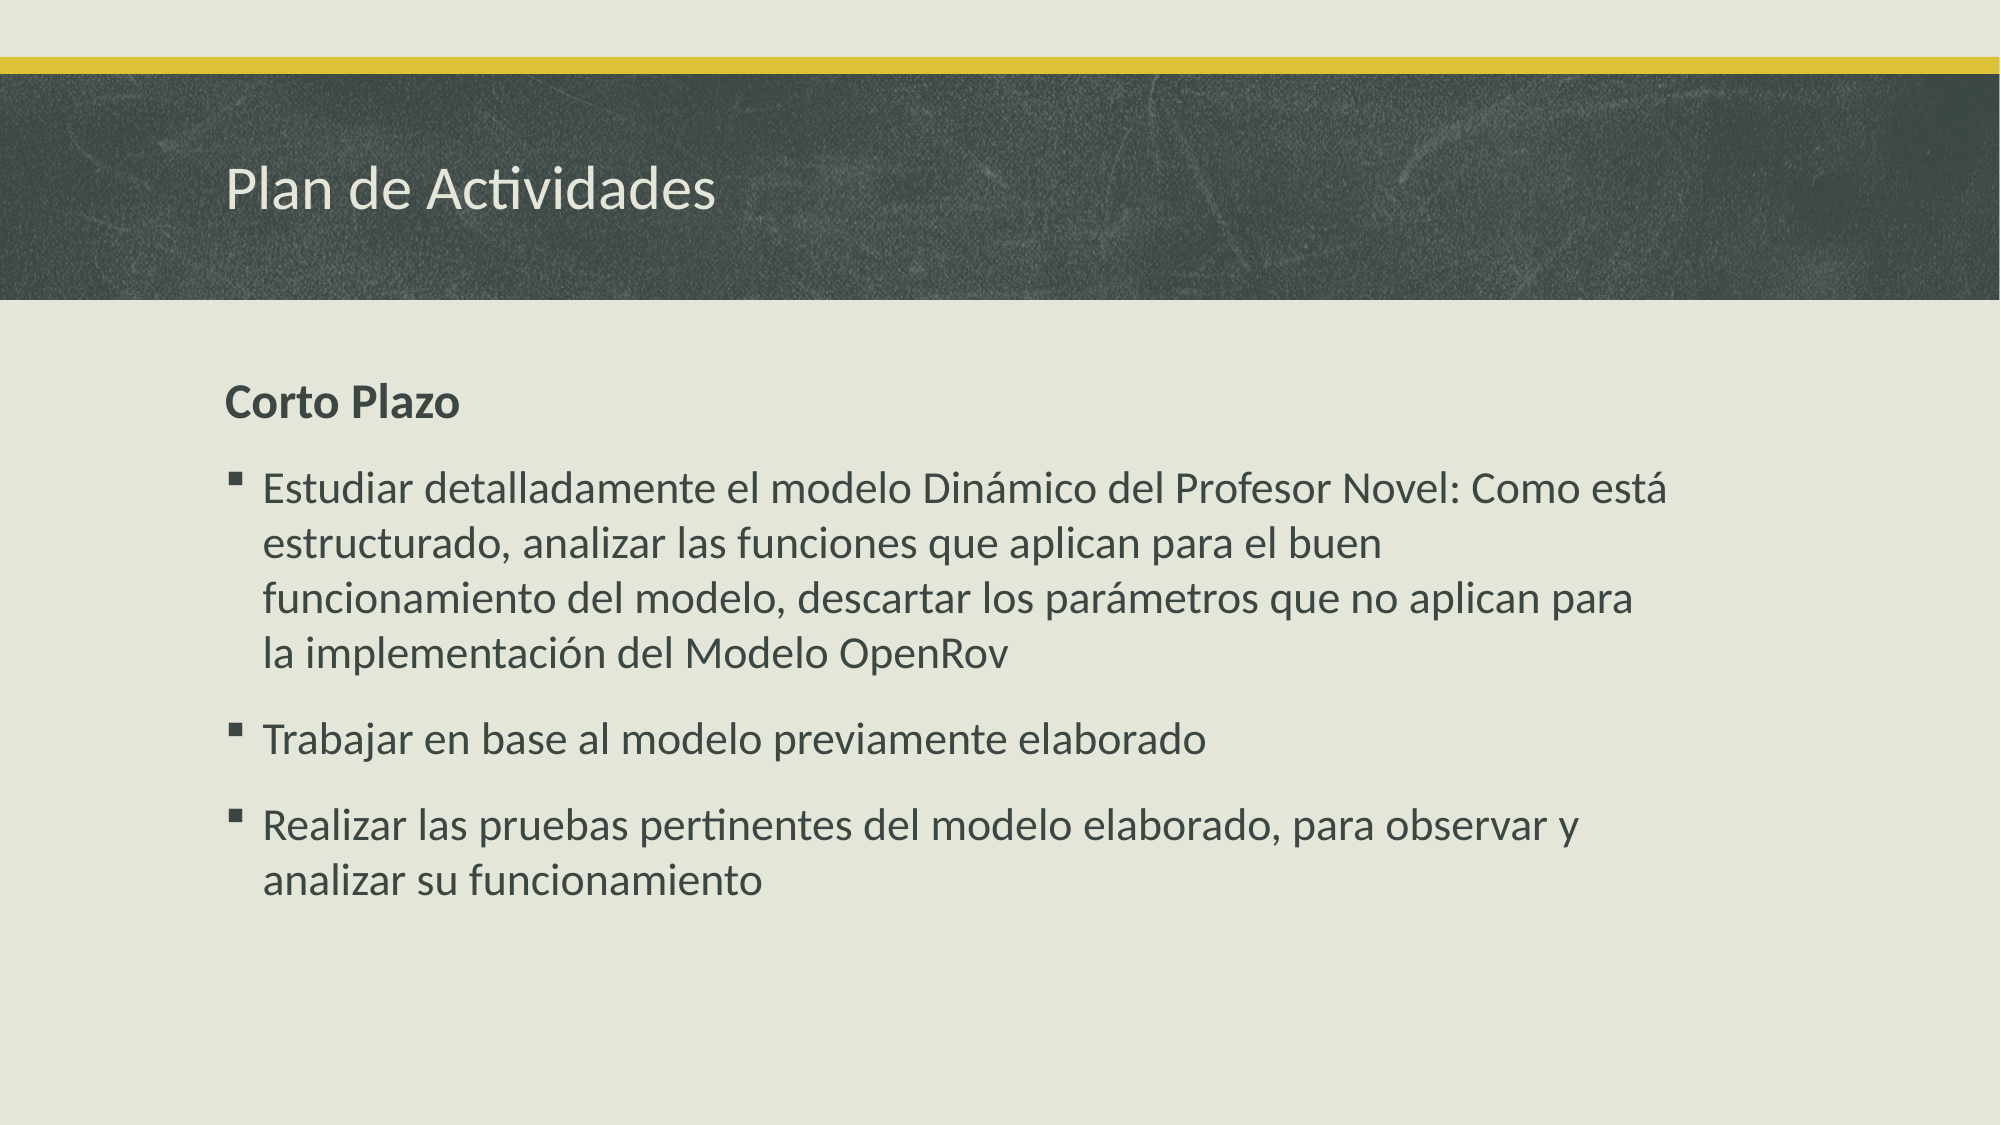

# Plan de Actividades
Corto Plazo
Estudiar detalladamente el modelo Dinámico del Profesor Novel: Como está estructurado, analizar las funciones que aplican para el buen funcionamiento del modelo, descartar los parámetros que no aplican para la implementación del Modelo OpenRov
Trabajar en base al modelo previamente elaborado
Realizar las pruebas pertinentes del modelo elaborado, para observar y analizar su funcionamiento